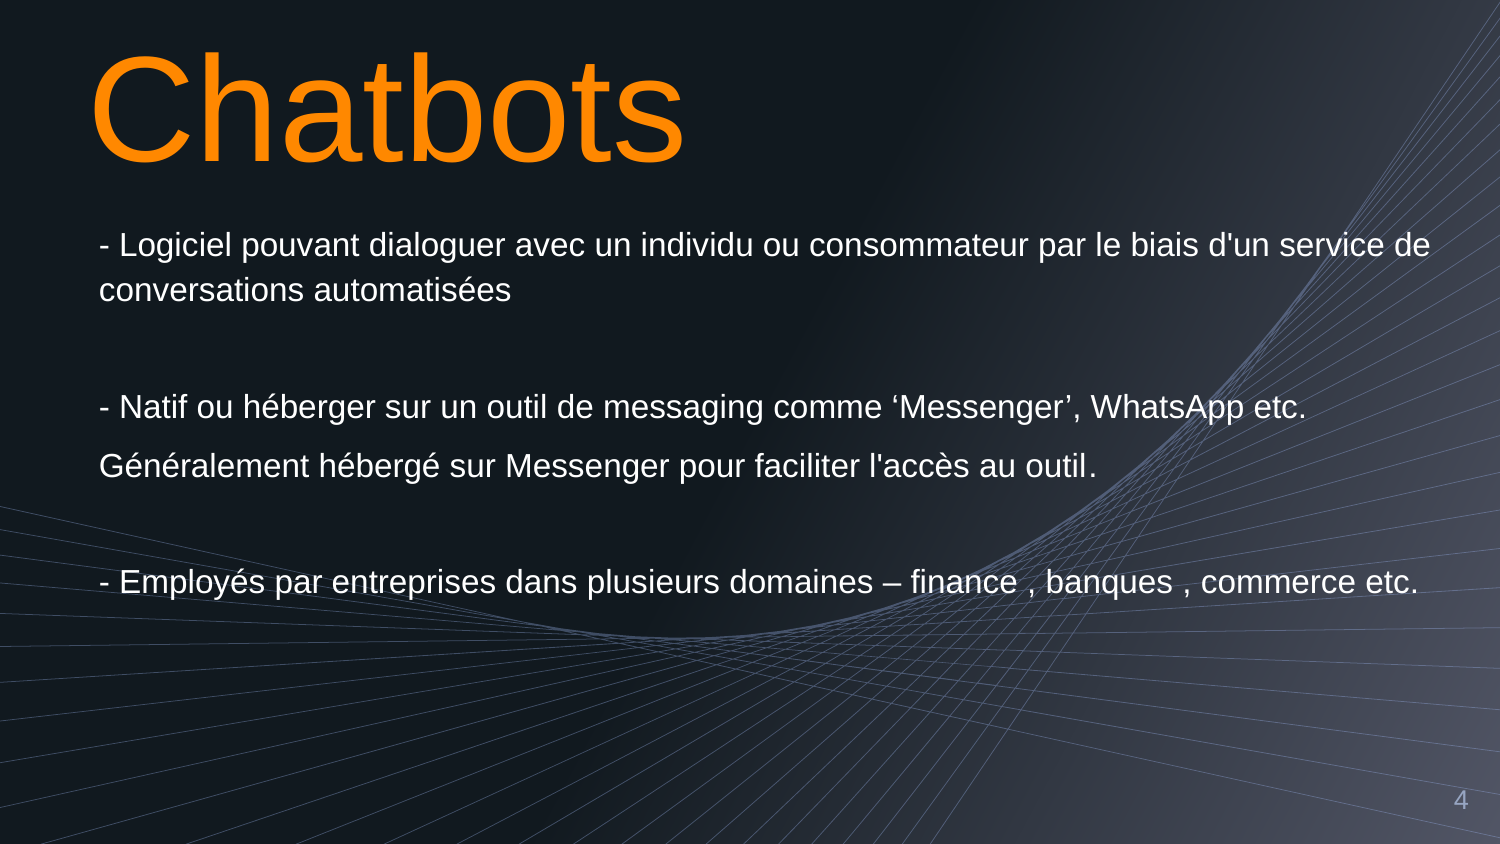

Chatbots
- Logiciel pouvant dialoguer avec un individu ou consommateur par le biais d'un service de conversations automatisées

- Natif ou héberger sur un outil de messaging comme ‘Messenger’, WhatsApp etc.
Généralement hébergé sur Messenger pour faciliter l'accès au outil.

- Employés par entreprises dans plusieurs domaines – finance , banques , commerce etc.

4